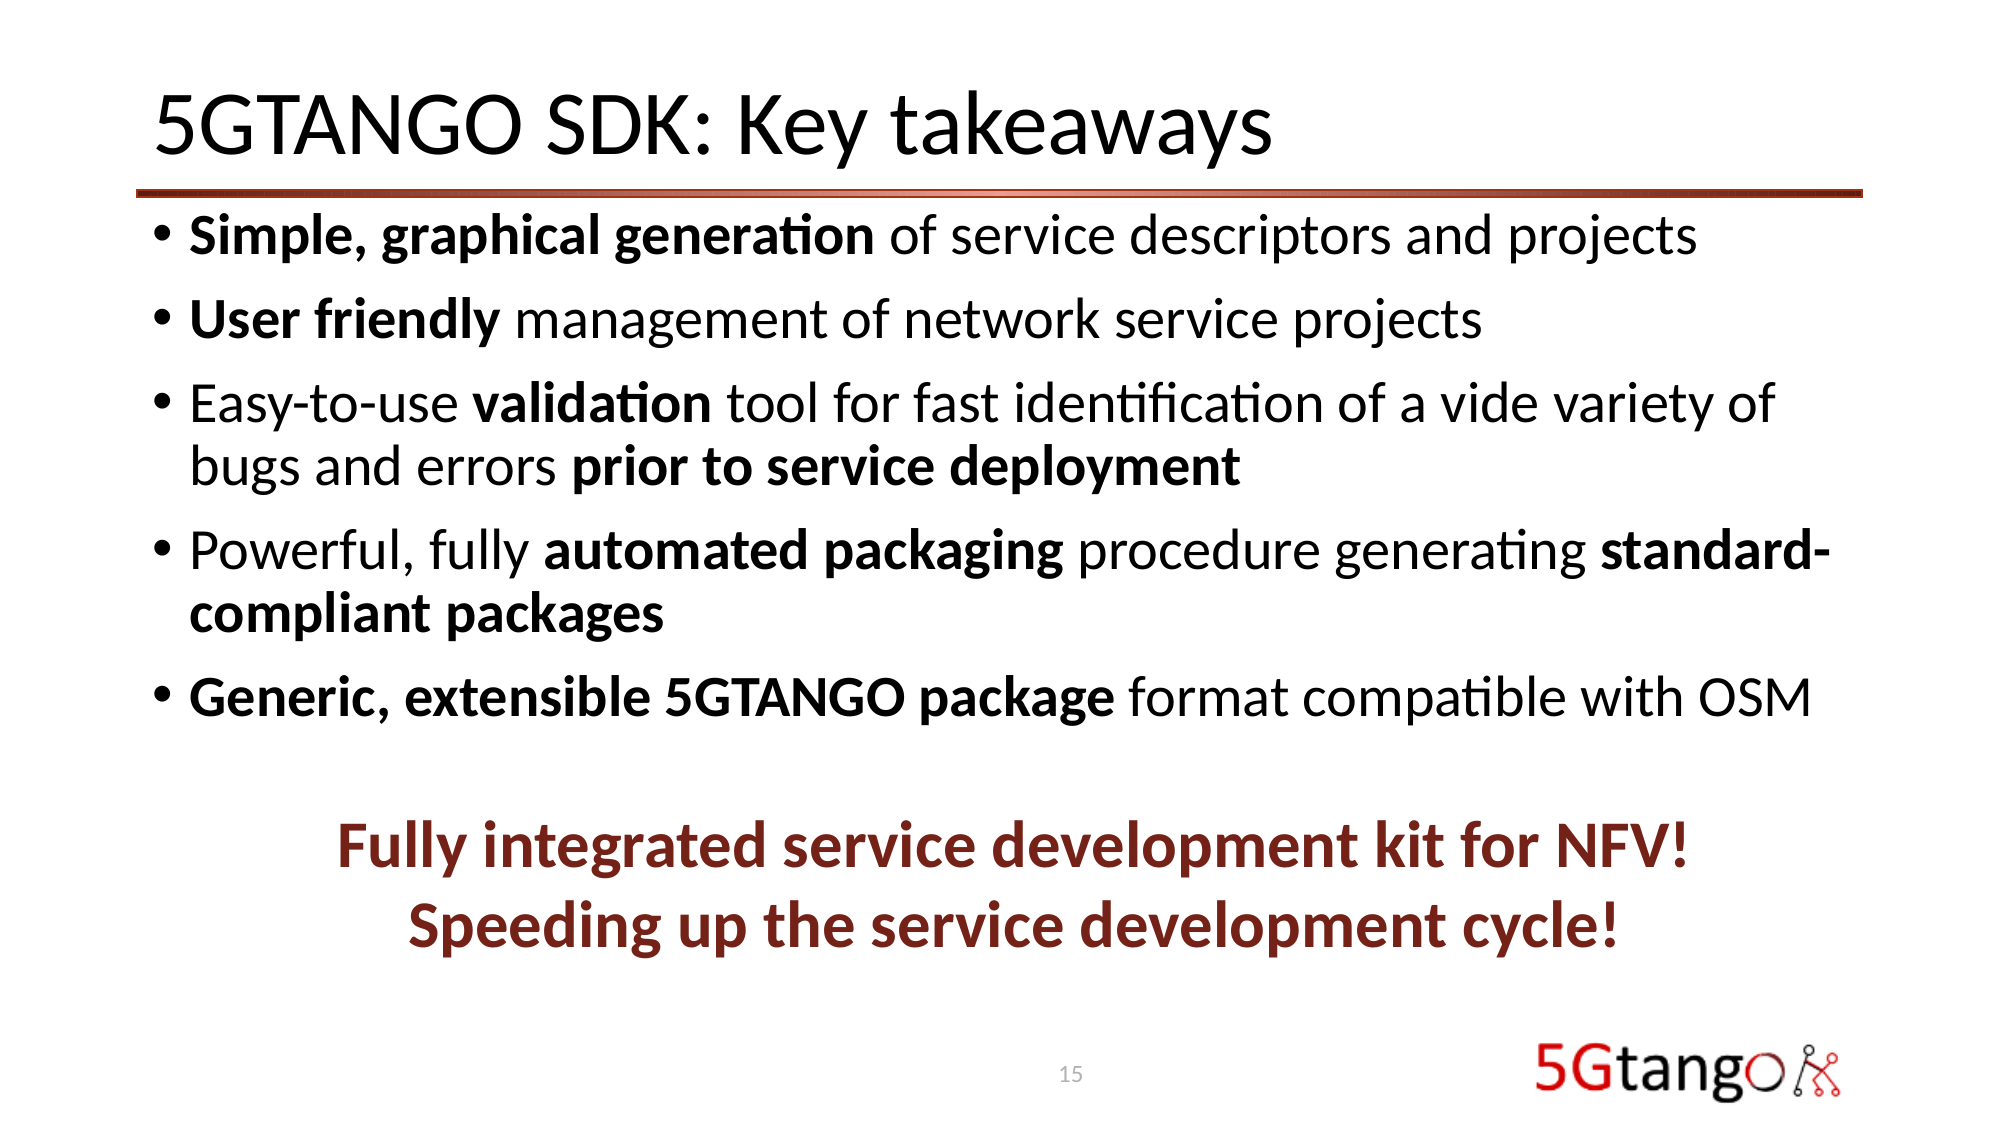

15
# 5GTANGO SDK: Key takeaways
Simple, graphical generation of service descriptors and projects
User friendly management of network service projects
Easy-to-use validation tool for fast identification of a vide variety of bugs and errors prior to service deployment
Powerful, fully automated packaging procedure generating standard-compliant packages
Generic, extensible 5GTANGO package format compatible with OSM
Fully integrated service development kit for NFV!
Speeding up the service development cycle!